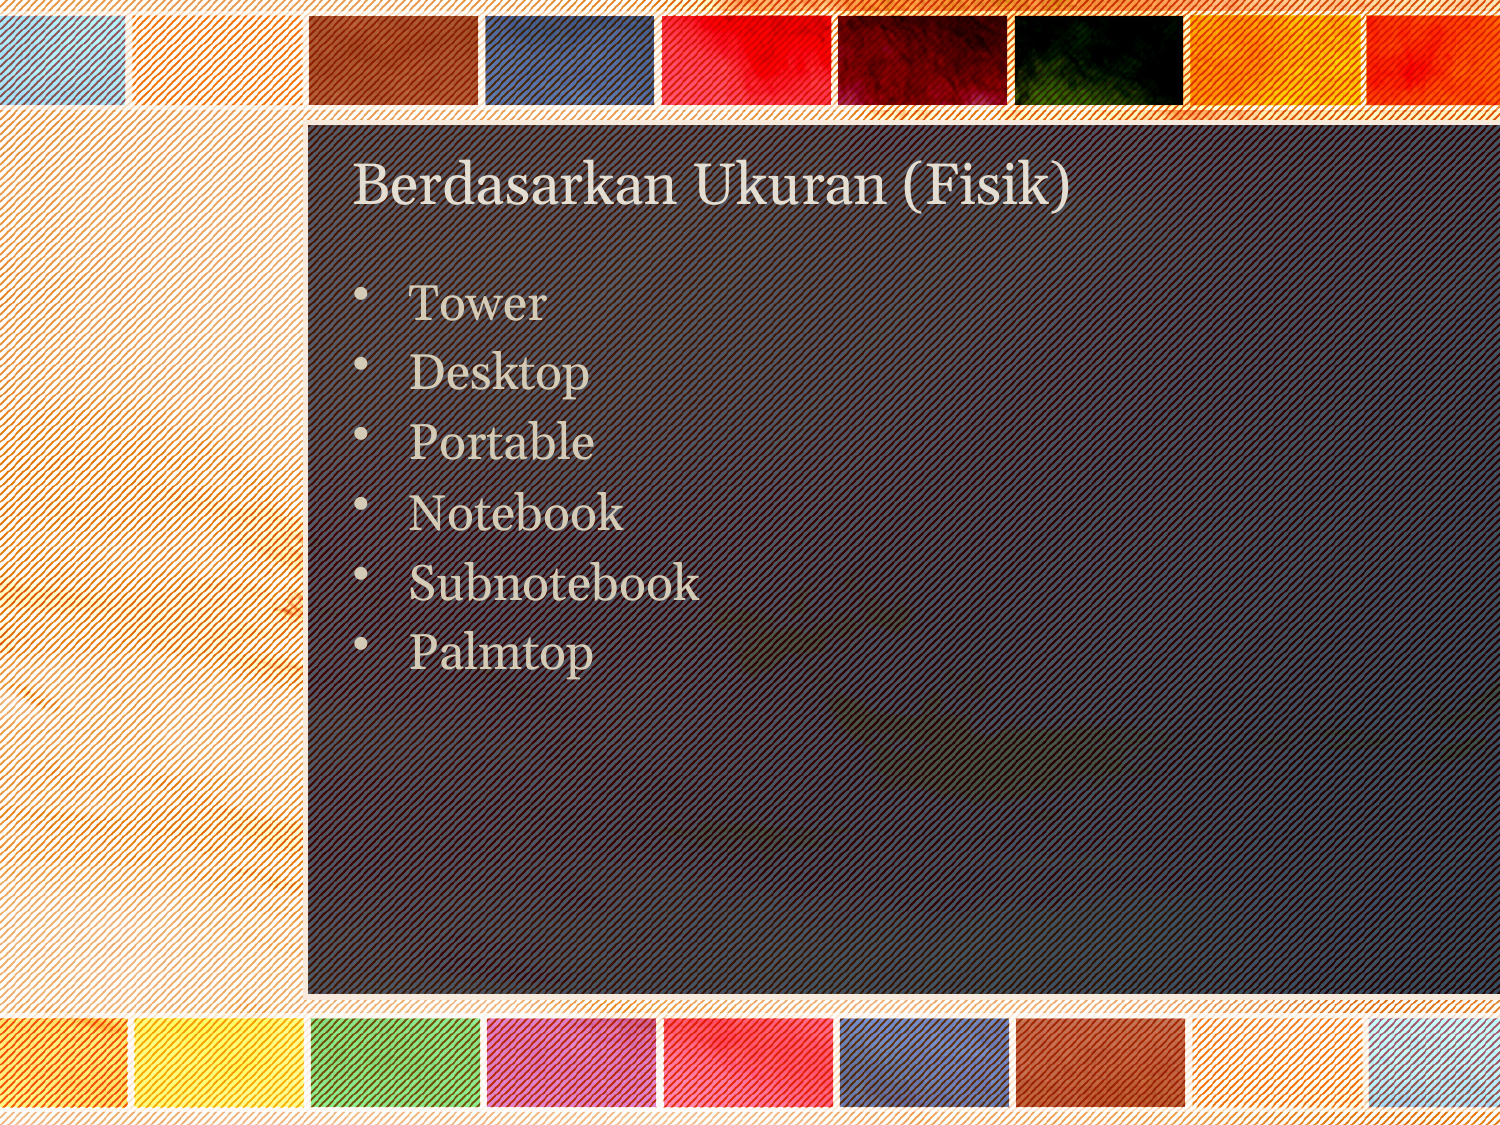

# Berdasarkan Ukuran (Fisik)
Tower
Desktop
Portable
Notebook
Subnotebook
Palmtop